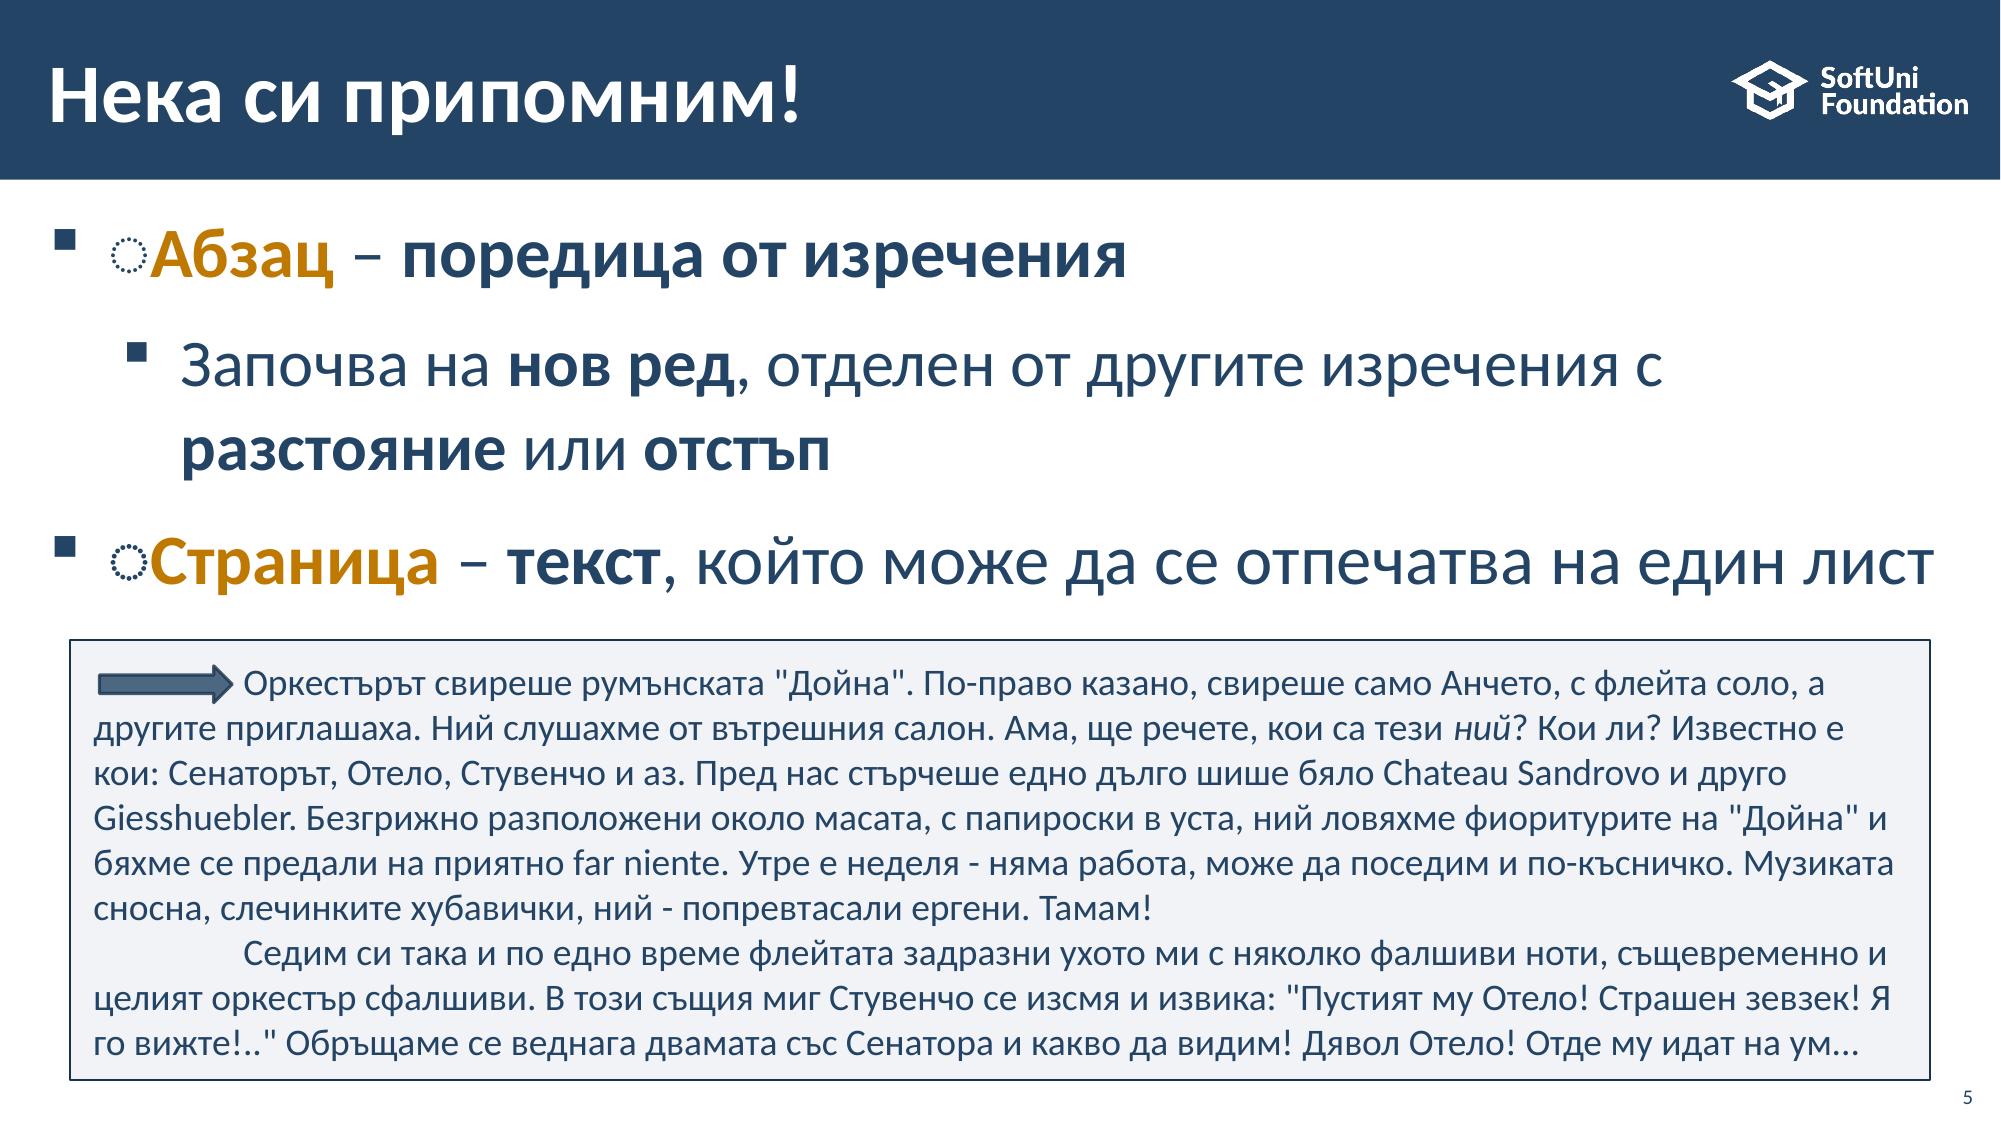

# Нека си припомним!
͏Абзац – поредица от изречения
Започва на нов ред, отделен от другите изречения с разстояние или отстъп
͏Страница – текст, който може да се отпечатва на един лист
	Оркестърът свиреше румънската "Дойна". По-право казано, свиреше само Анчето, с флейта соло, а другите приглашаха. Ний слушахме от вътрешния салон. Ама, ще речете, кои са тези ний? Кои ли? Известно е кои: Сенаторът, Отело, Стувенчо и аз. Пред нас стърчеше едно дълго шише бяло Chateau Sandrovo и друго Giesshuebler. Безгрижно разположени около масата, с папироски в уста, ний ловяхме фиоритурите на "Дойна" и бяхме се предали на приятно far niente. Утре е неделя - няма работа, може да поседим и по-късничко. Музиката сносна, слечинките хубавички, ний - попревтасали ергени. Тамам!
	Седим си така и по едно време флейтата задразни ухото ми с няколко фалшиви ноти, същевременно и целият оркестър сфалшиви. В този същия миг Стувенчо се изсмя и извика: "Пустият му Отело! Страшен зевзек! Я го вижте!.." Обръщаме се веднага двамата със Сенатора и какво да видим! Дявол Отело! Отде му идат на ум...

5